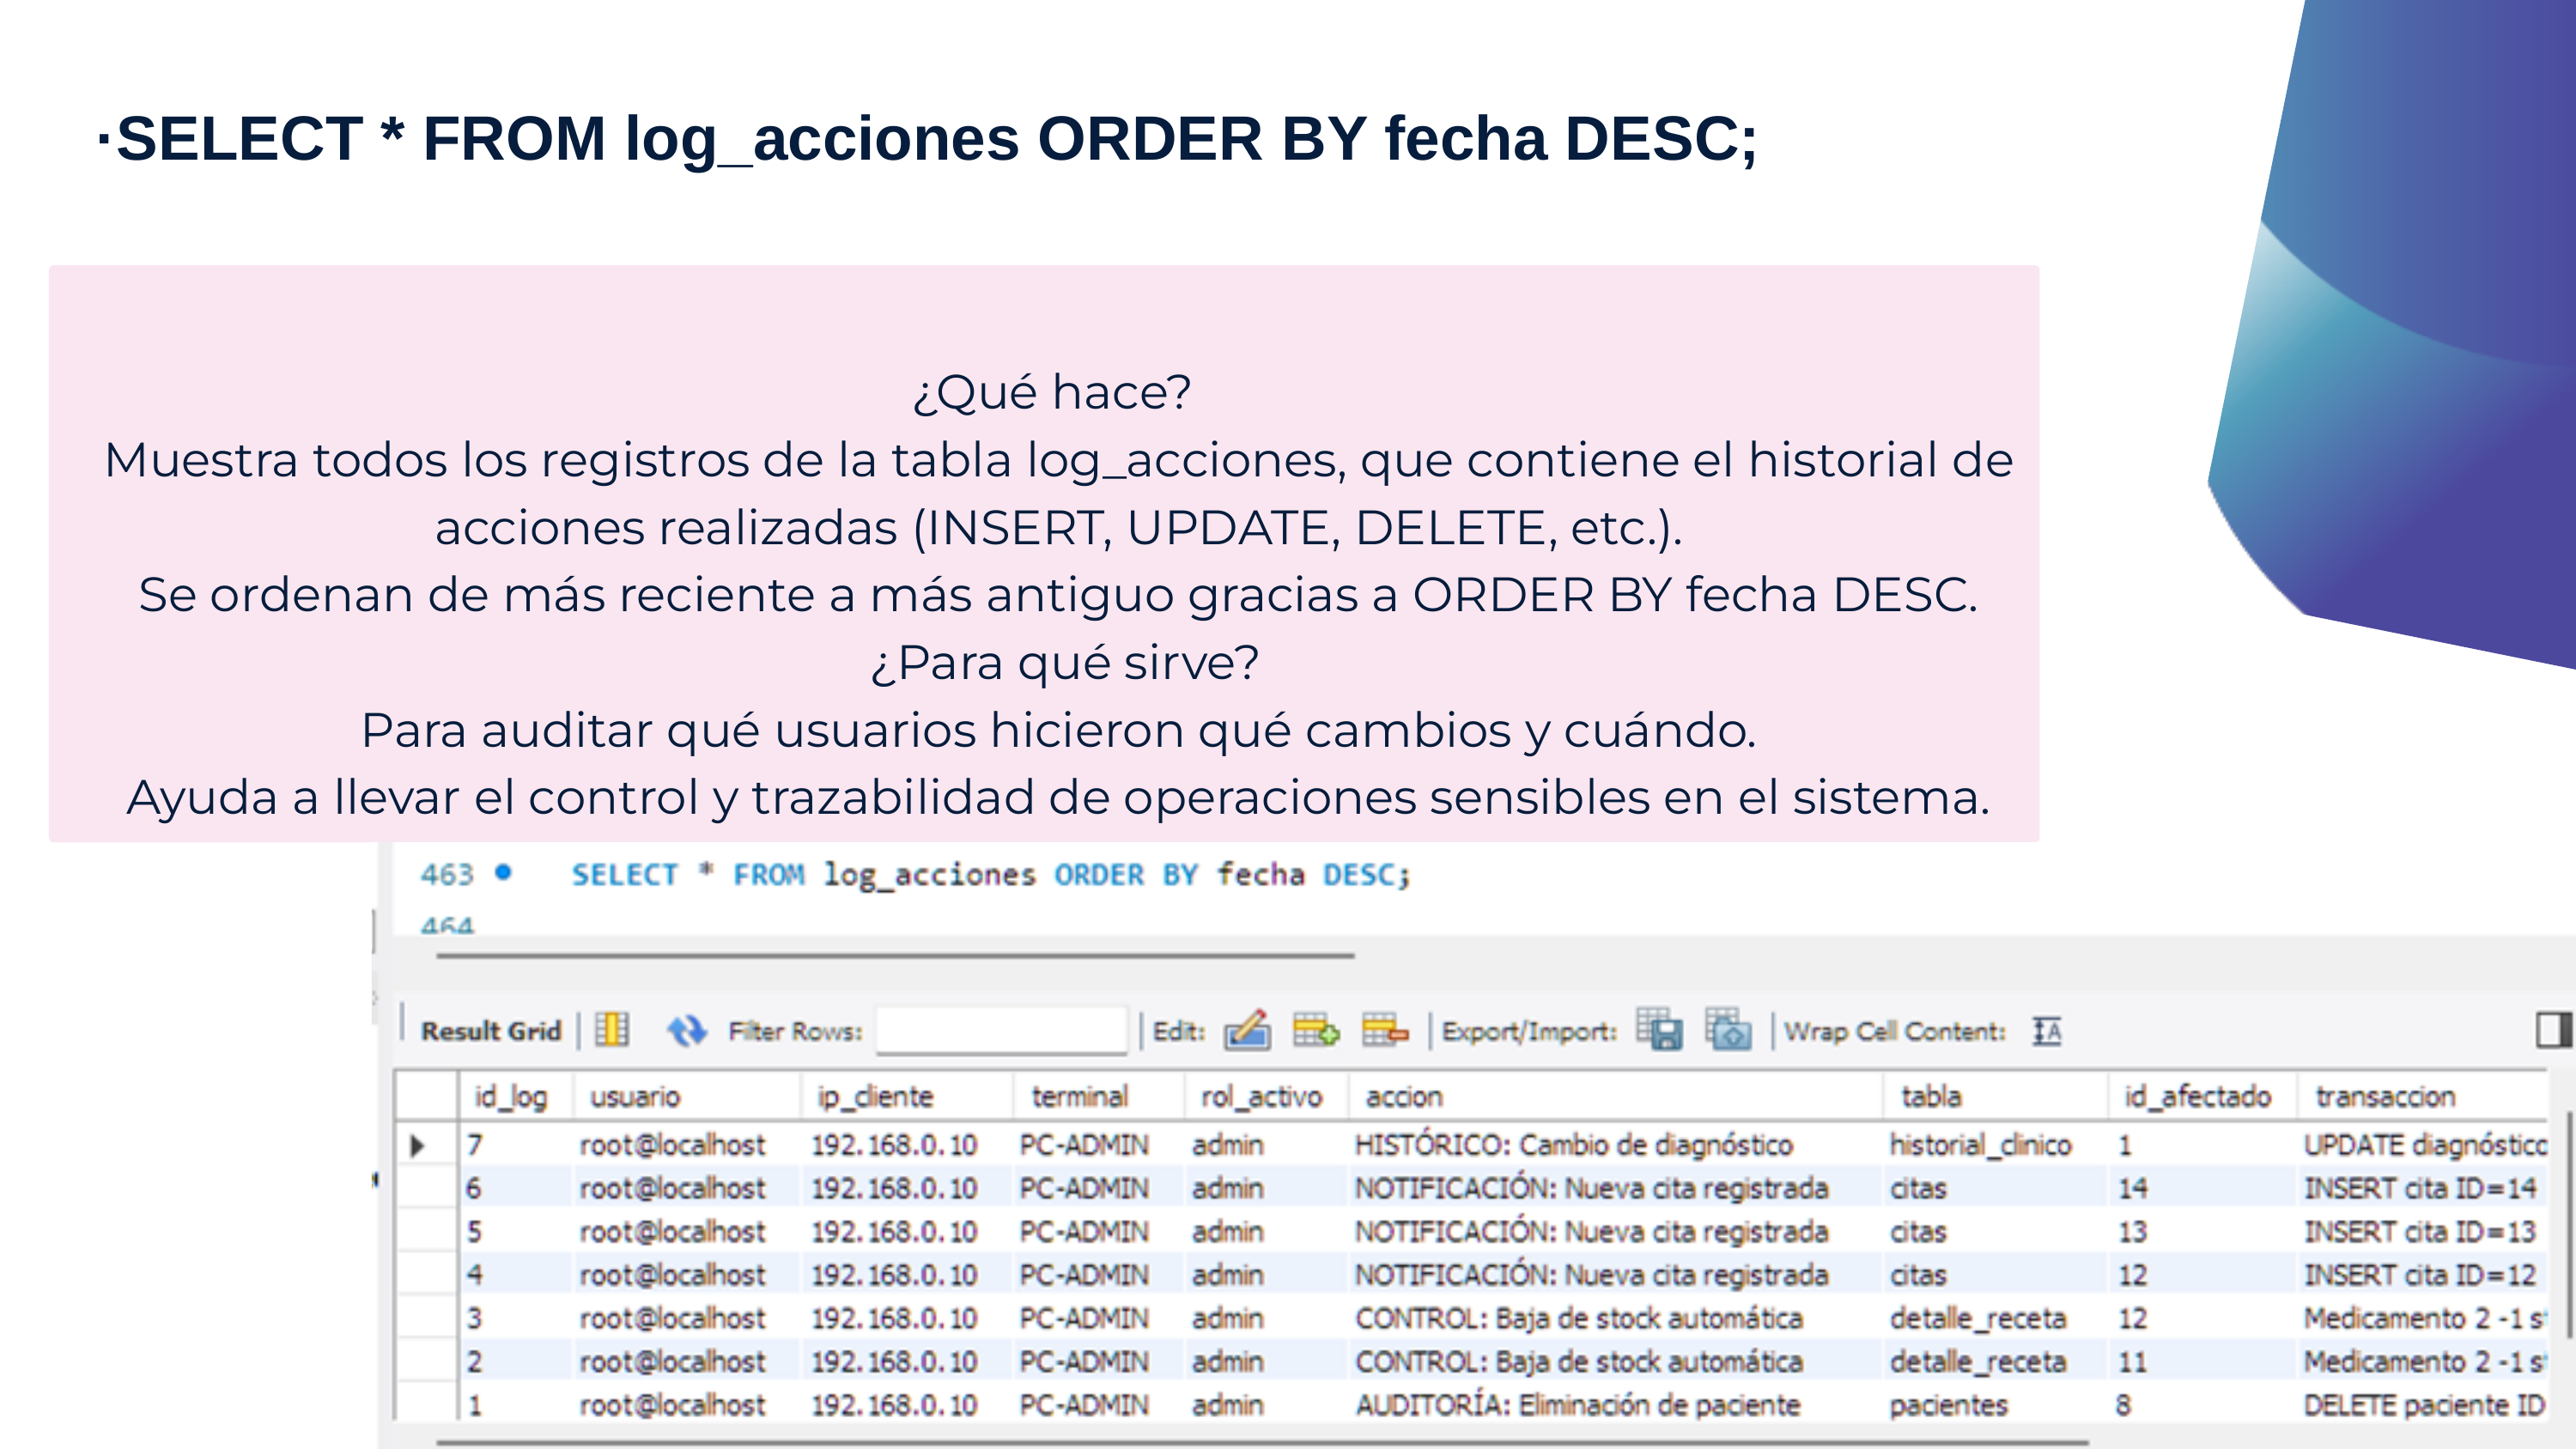

·SELECT * FROM log_acciones ORDER BY fecha DESC;

¿Qué hace?
Muestra todos los registros de la tabla log_acciones, que contiene el historial de acciones realizadas (INSERT, UPDATE, DELETE, etc.).
Se ordenan de más reciente a más antiguo gracias a ORDER BY fecha DESC.
 ¿Para qué sirve?
Para auditar qué usuarios hicieron qué cambios y cuándo.
Ayuda a llevar el control y trazabilidad de operaciones sensibles en el sistema.